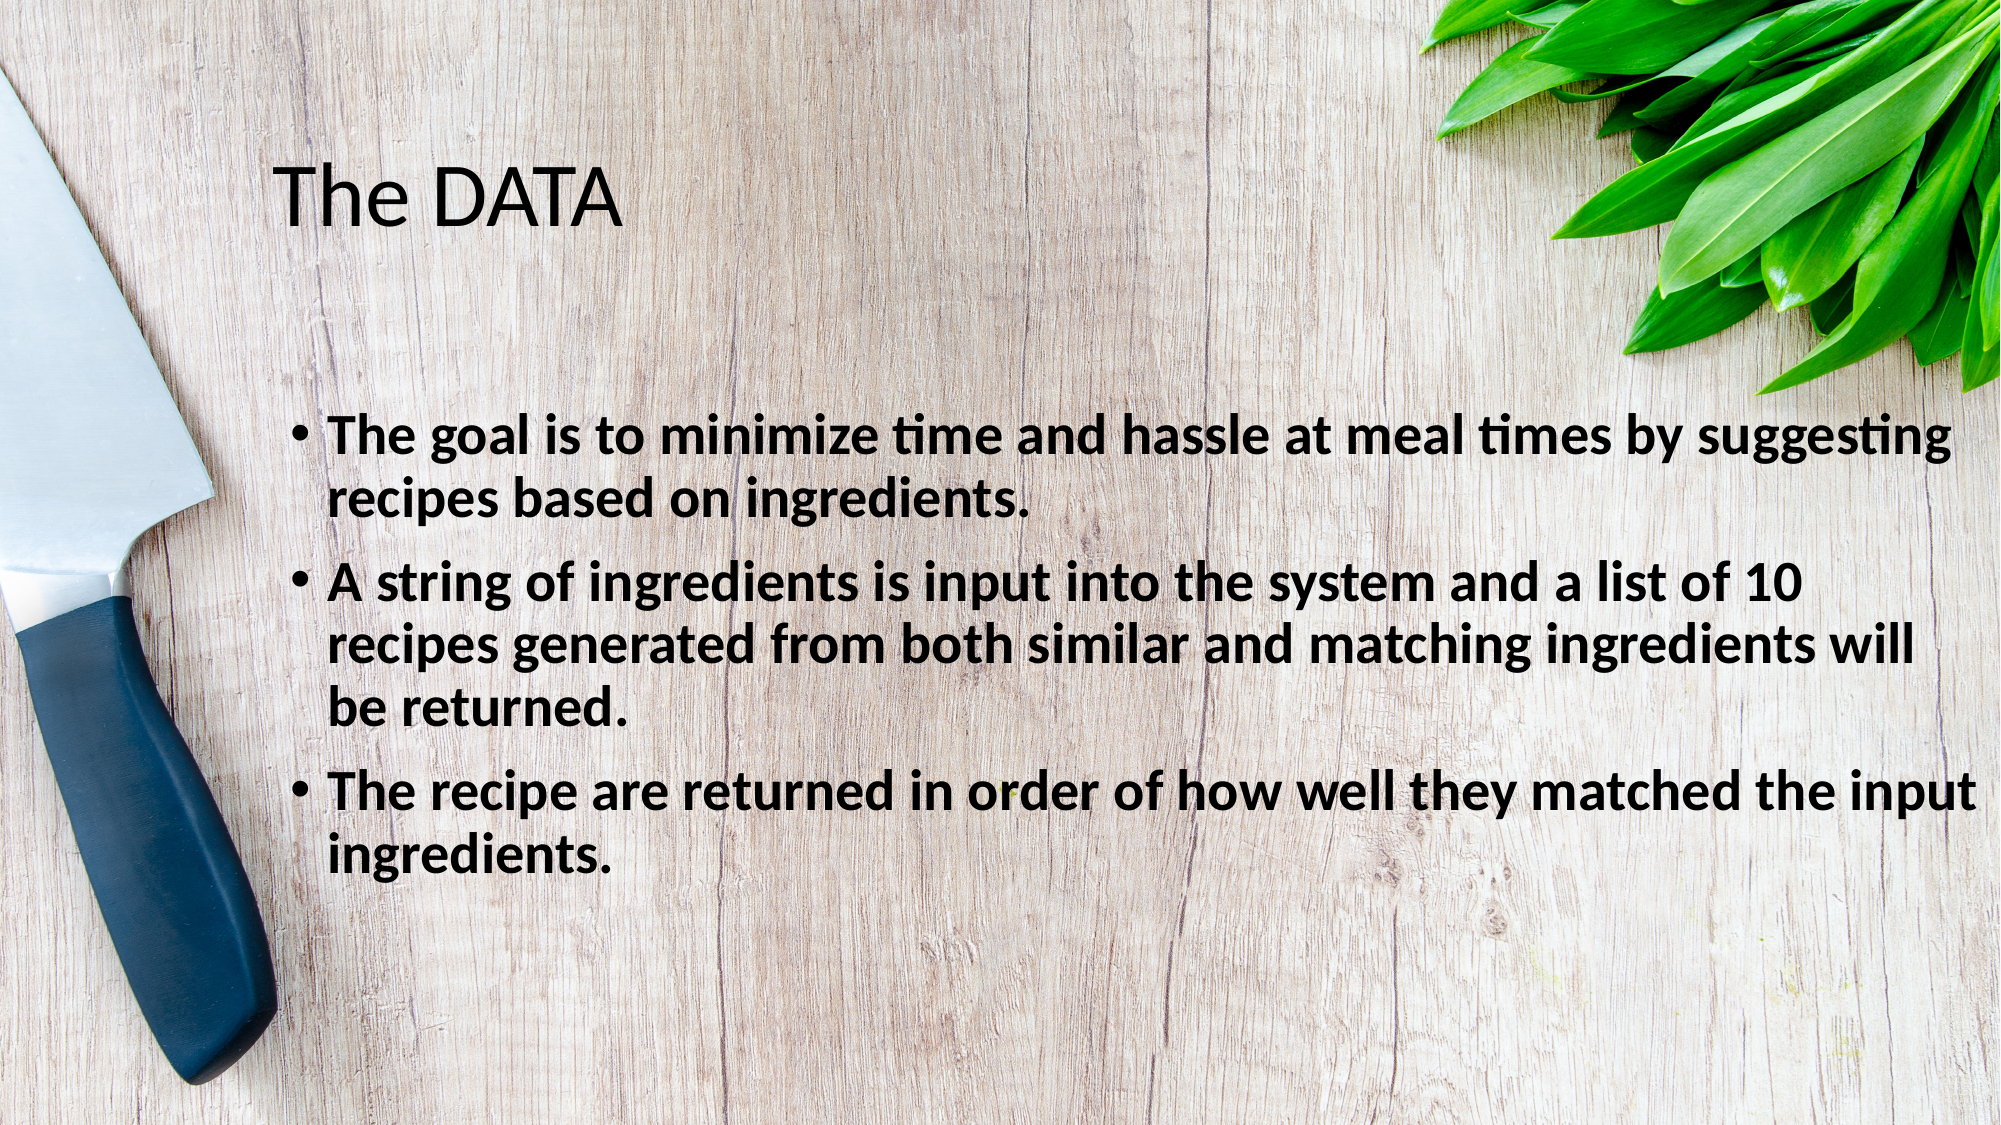

# The DATA

The goal is to minimize time and hassle at meal times by suggesting recipes based on ingredients.
A string of ingredients is input into the system and a list of 10 recipes generated from both similar and matching ingredients will be returned.
The recipe are returned in order of how well they matched the input ingredients.